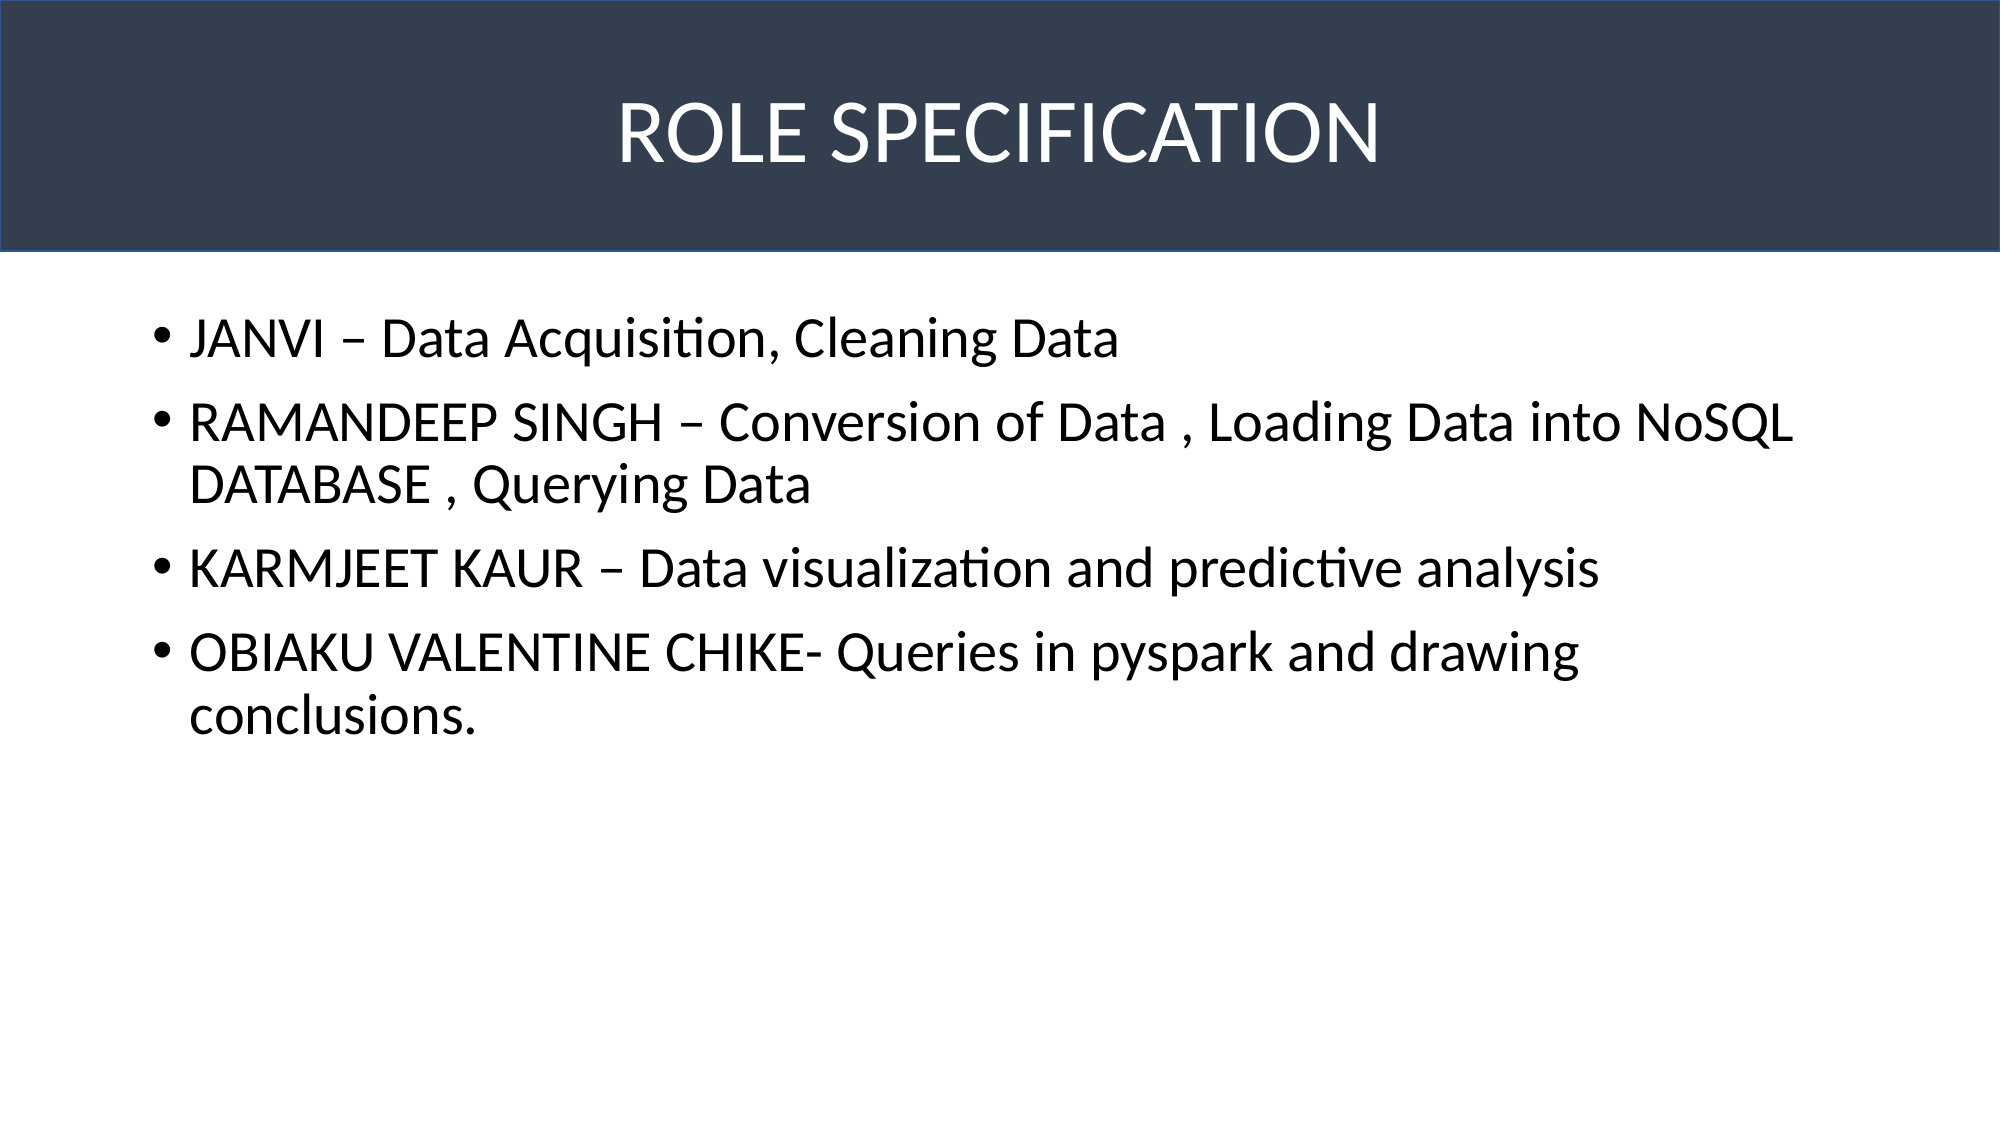

ROLE SPECIFICATION
#
JANVI – Data Acquisition, Cleaning Data
RAMANDEEP SINGH – Conversion of Data , Loading Data into NoSQL DATABASE , Querying Data
KARMJEET KAUR – Data visualization and predictive analysis
OBIAKU VALENTINE CHIKE- Queries in pyspark and drawing conclusions.